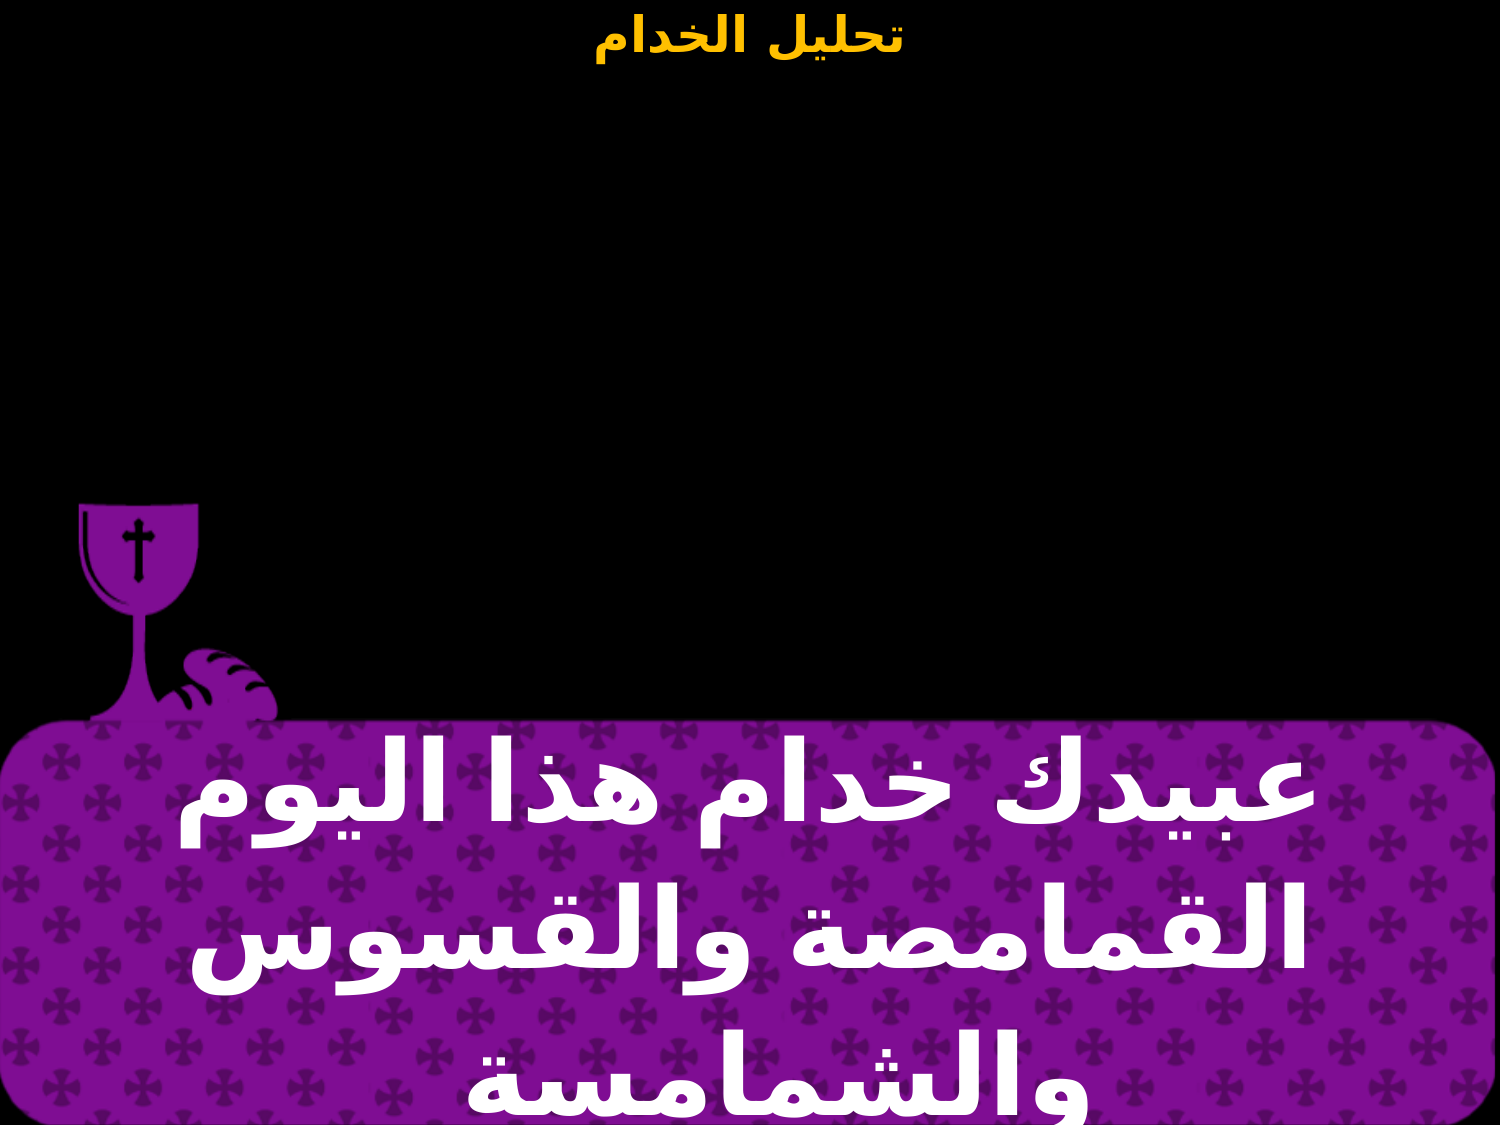

| عبيدك خدام هذا اليوم القمامصة والقسوس والشمامسة |
| --- |